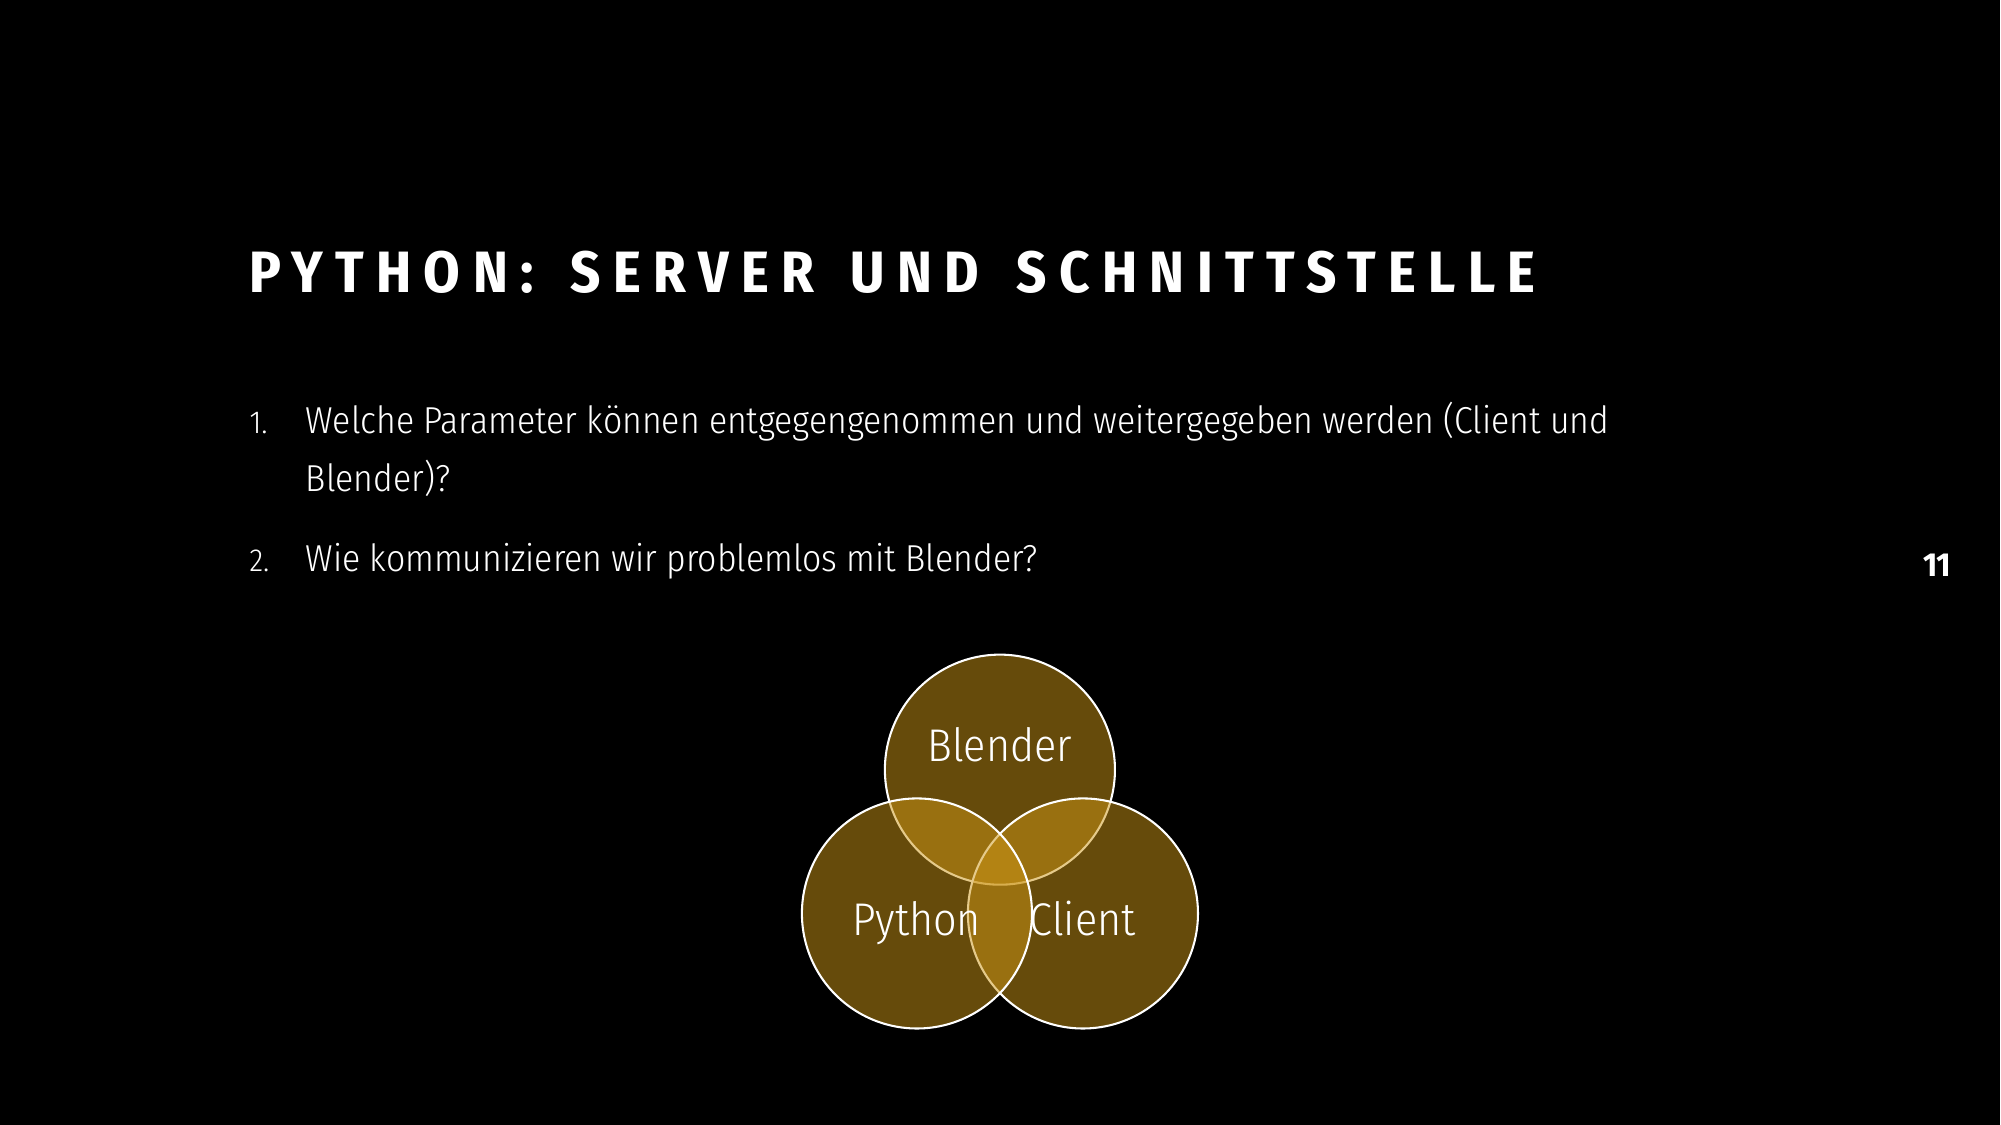

# Python: Server und Schnittstelle
Welche Parameter können entgegengenommen und weitergegeben werden (Client und Blender)?
Wie kommunizieren wir problemlos mit Blender?
11
Blender
Client
Python